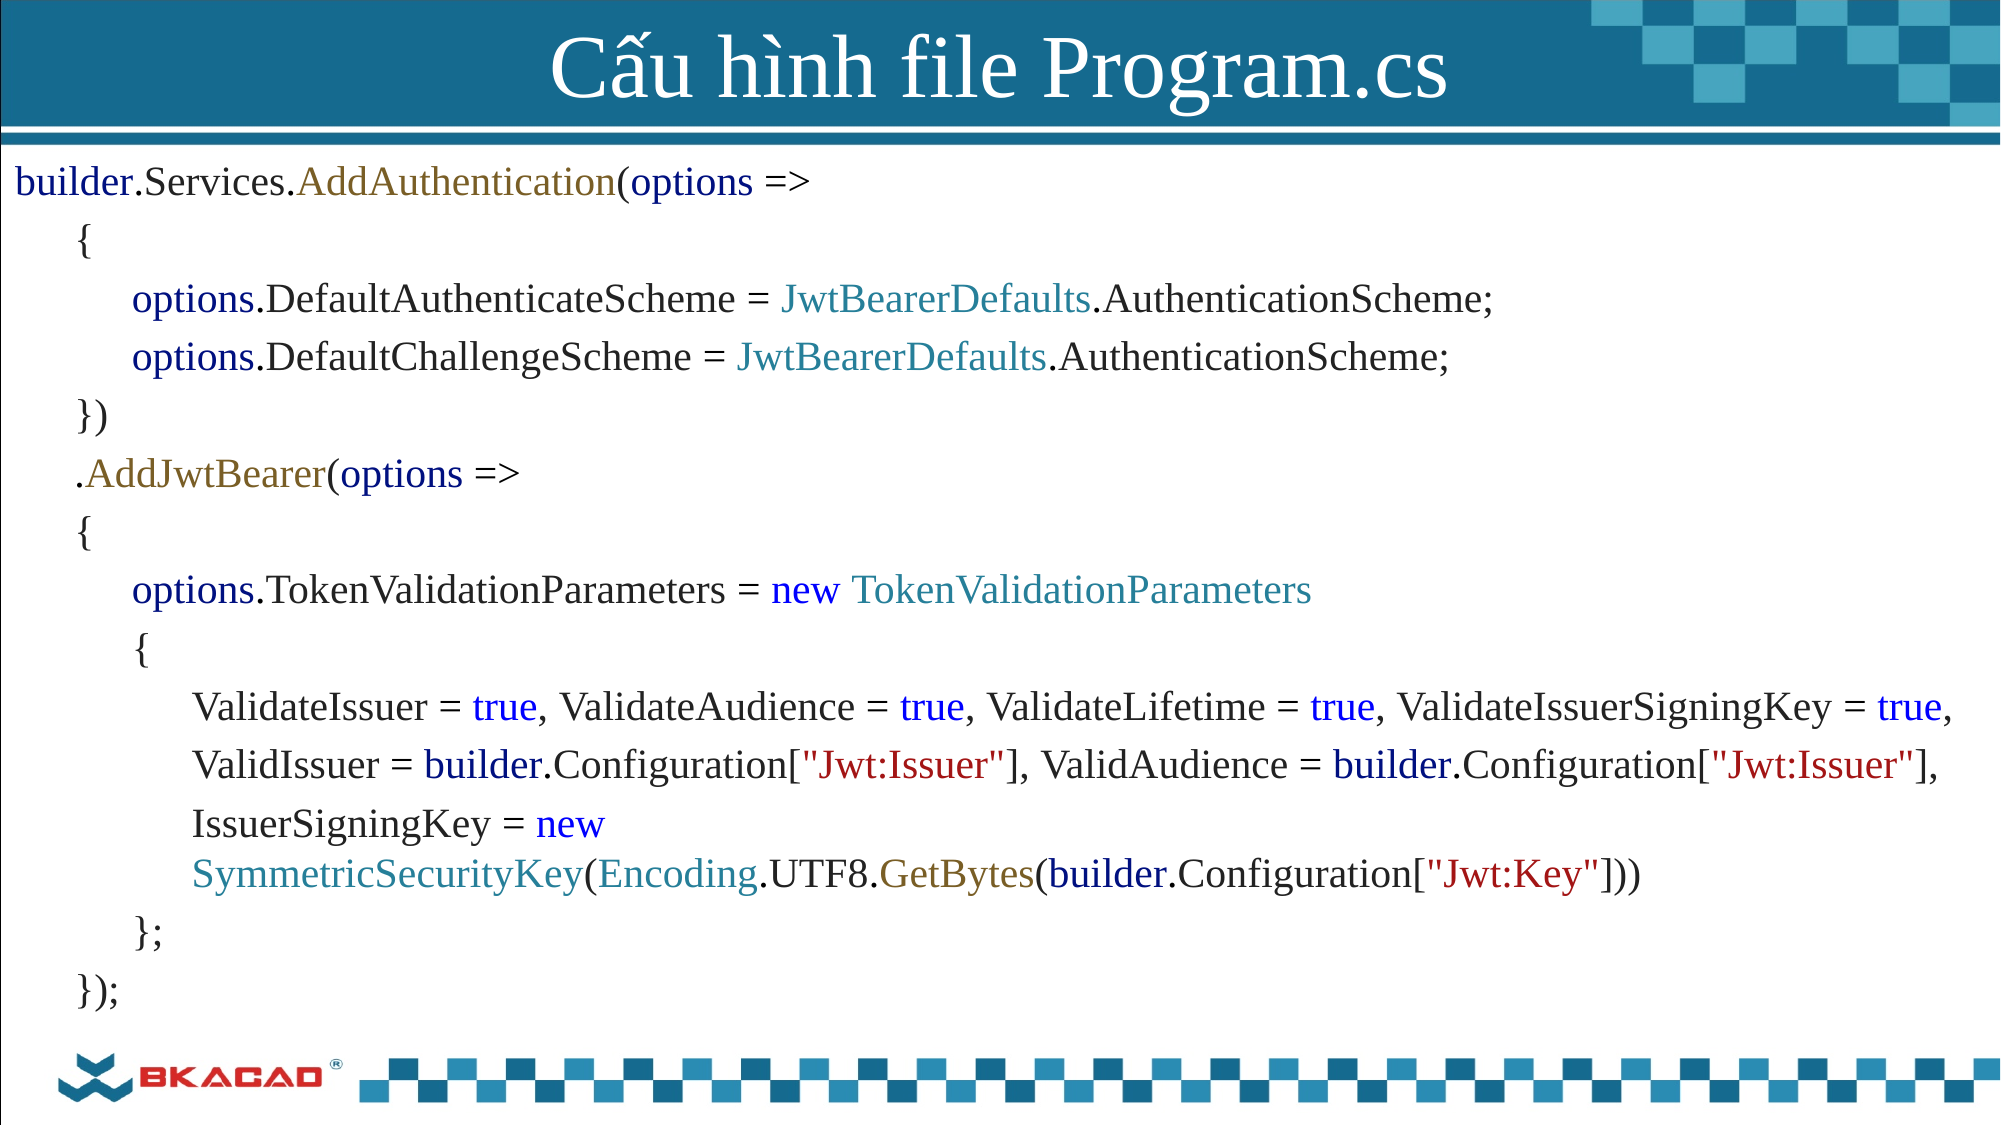

# Cấu hình file Program.cs
builder.Services.AddAuthentication(options =>
{
options.DefaultAuthenticateScheme = JwtBearerDefaults.AuthenticationScheme;
options.DefaultChallengeScheme = JwtBearerDefaults.AuthenticationScheme;
})
.AddJwtBearer(options =>
{
options.TokenValidationParameters = new TokenValidationParameters
{
ValidateIssuer = true, ValidateAudience = true, ValidateLifetime = true, ValidateIssuerSigningKey = true,
ValidIssuer = builder.Configuration["Jwt:Issuer"], ValidAudience = builder.Configuration["Jwt:Issuer"],
IssuerSigningKey = new SymmetricSecurityKey(Encoding.UTF8.GetBytes(builder.Configuration["Jwt:Key"]))
};
});